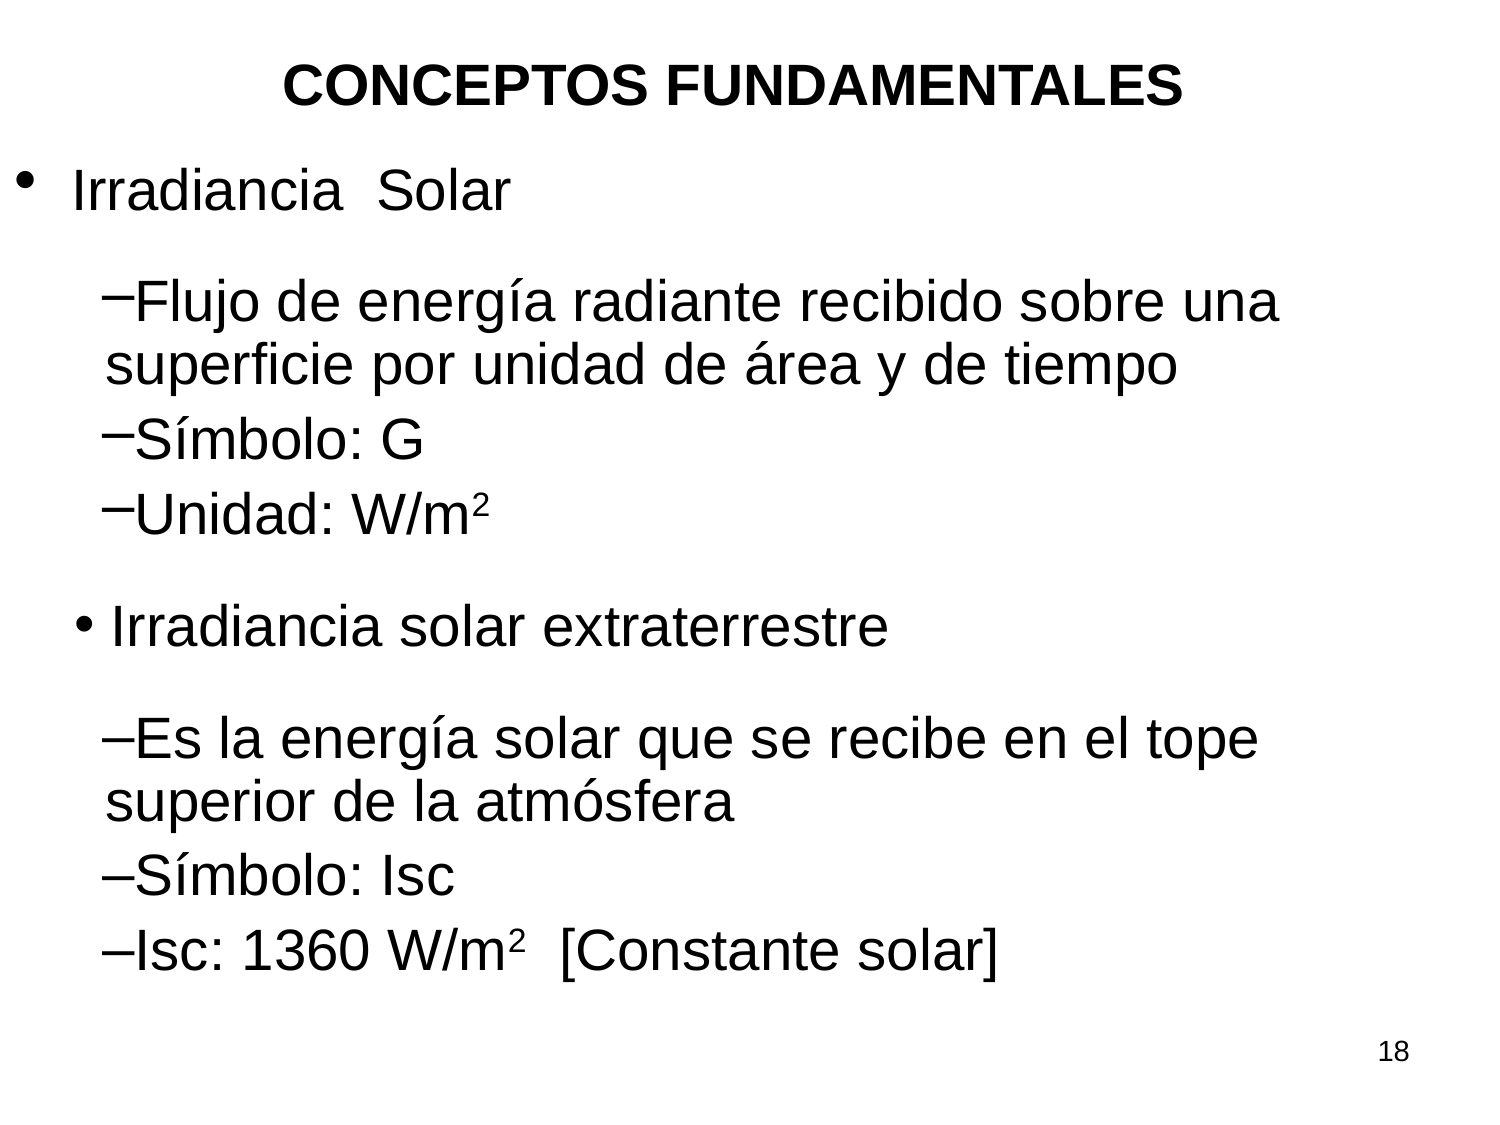

CONCEPTOS FUNDAMENTALES

Irradiancia  Solar

Flujo de energía radiante recibido sobre una superficie por unidad de área y de tiempo
Símbolo: G
Unidad: W/m2

 Irradiancia solar extraterrestre

Es la energía solar que se recibe en el tope superior de la atmósfera
Símbolo: Isc
Isc: 1360 W/m2  [Constante solar]
18